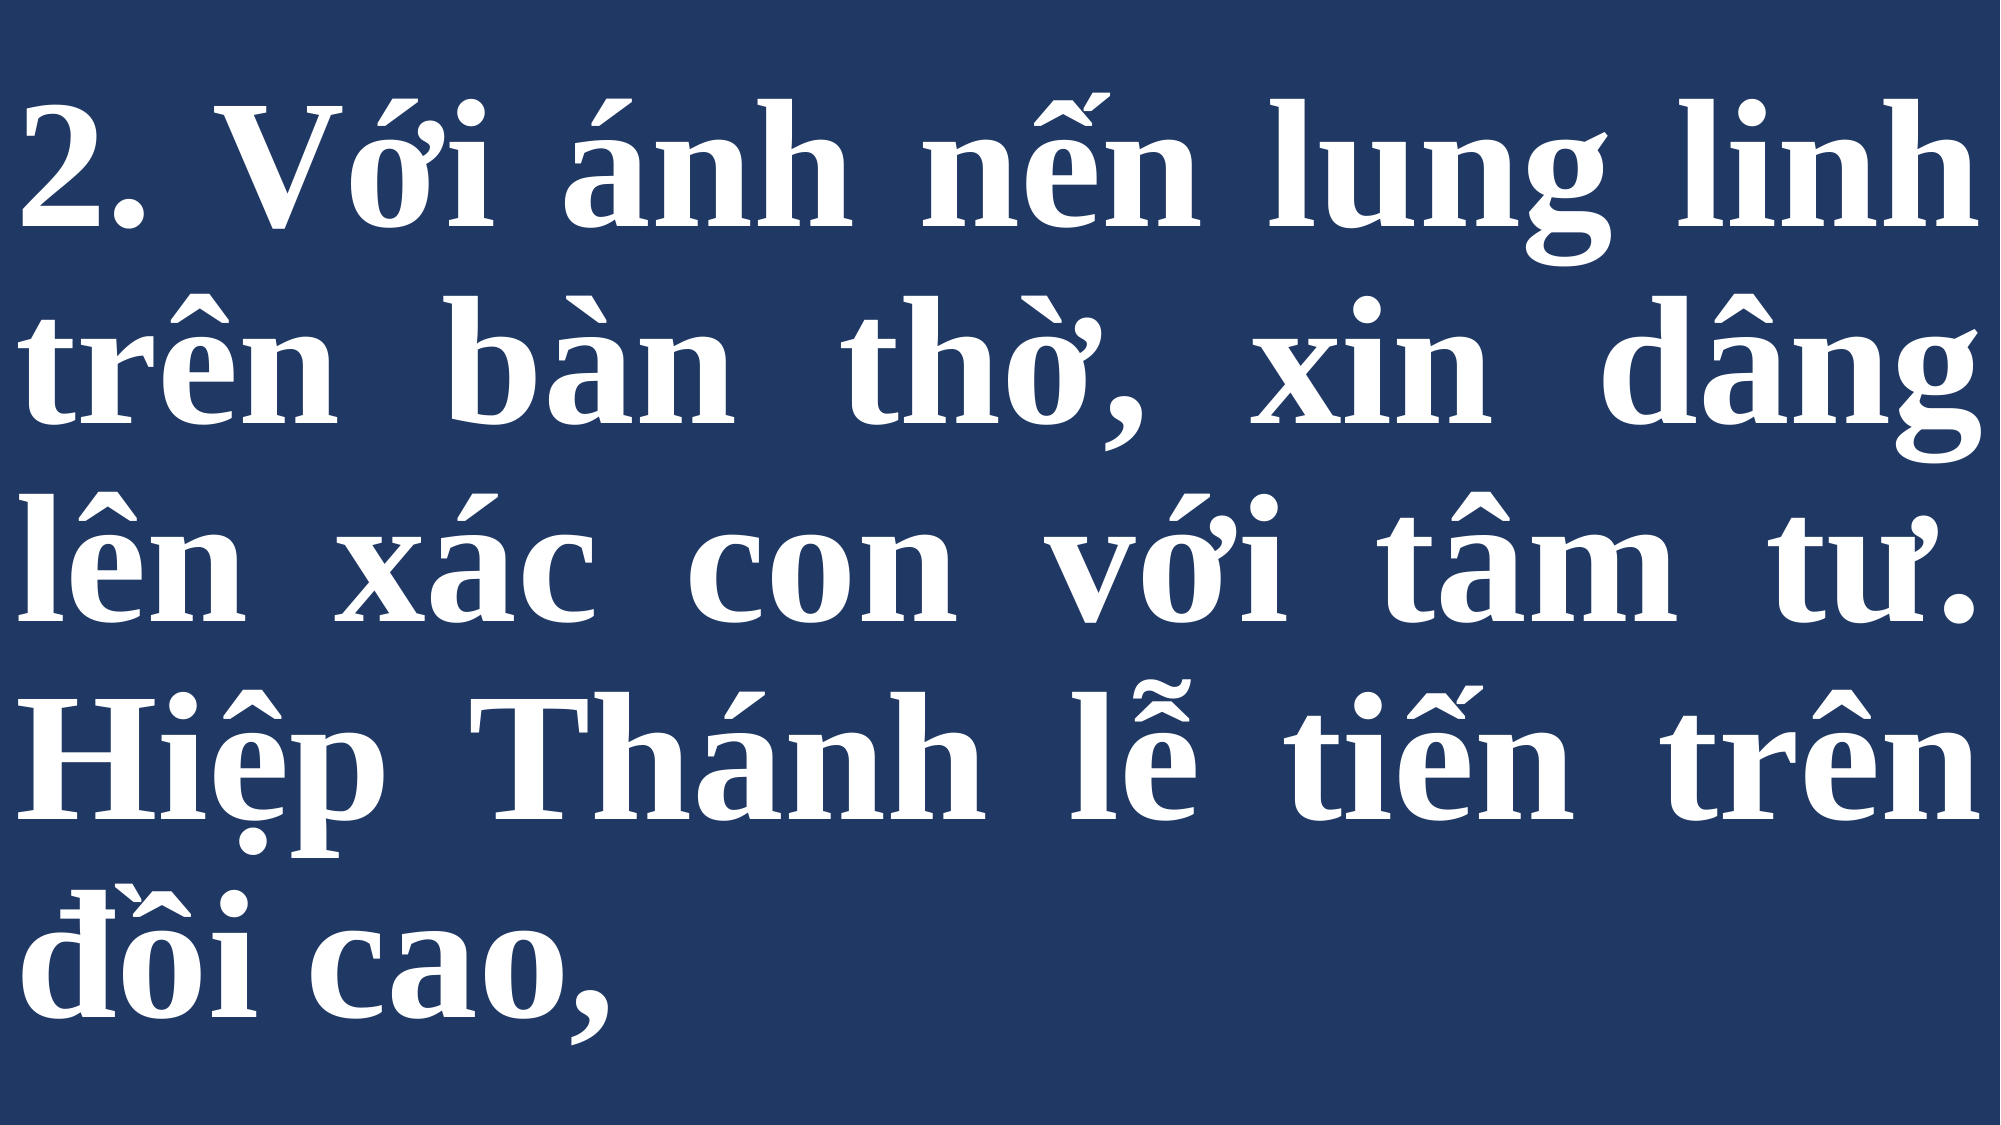

# 2. Với ánh nến lung linh trên bàn thờ, xin dâng lên xác con với tâm tư. Hiệp Thánh lễ tiến trên đồi cao,